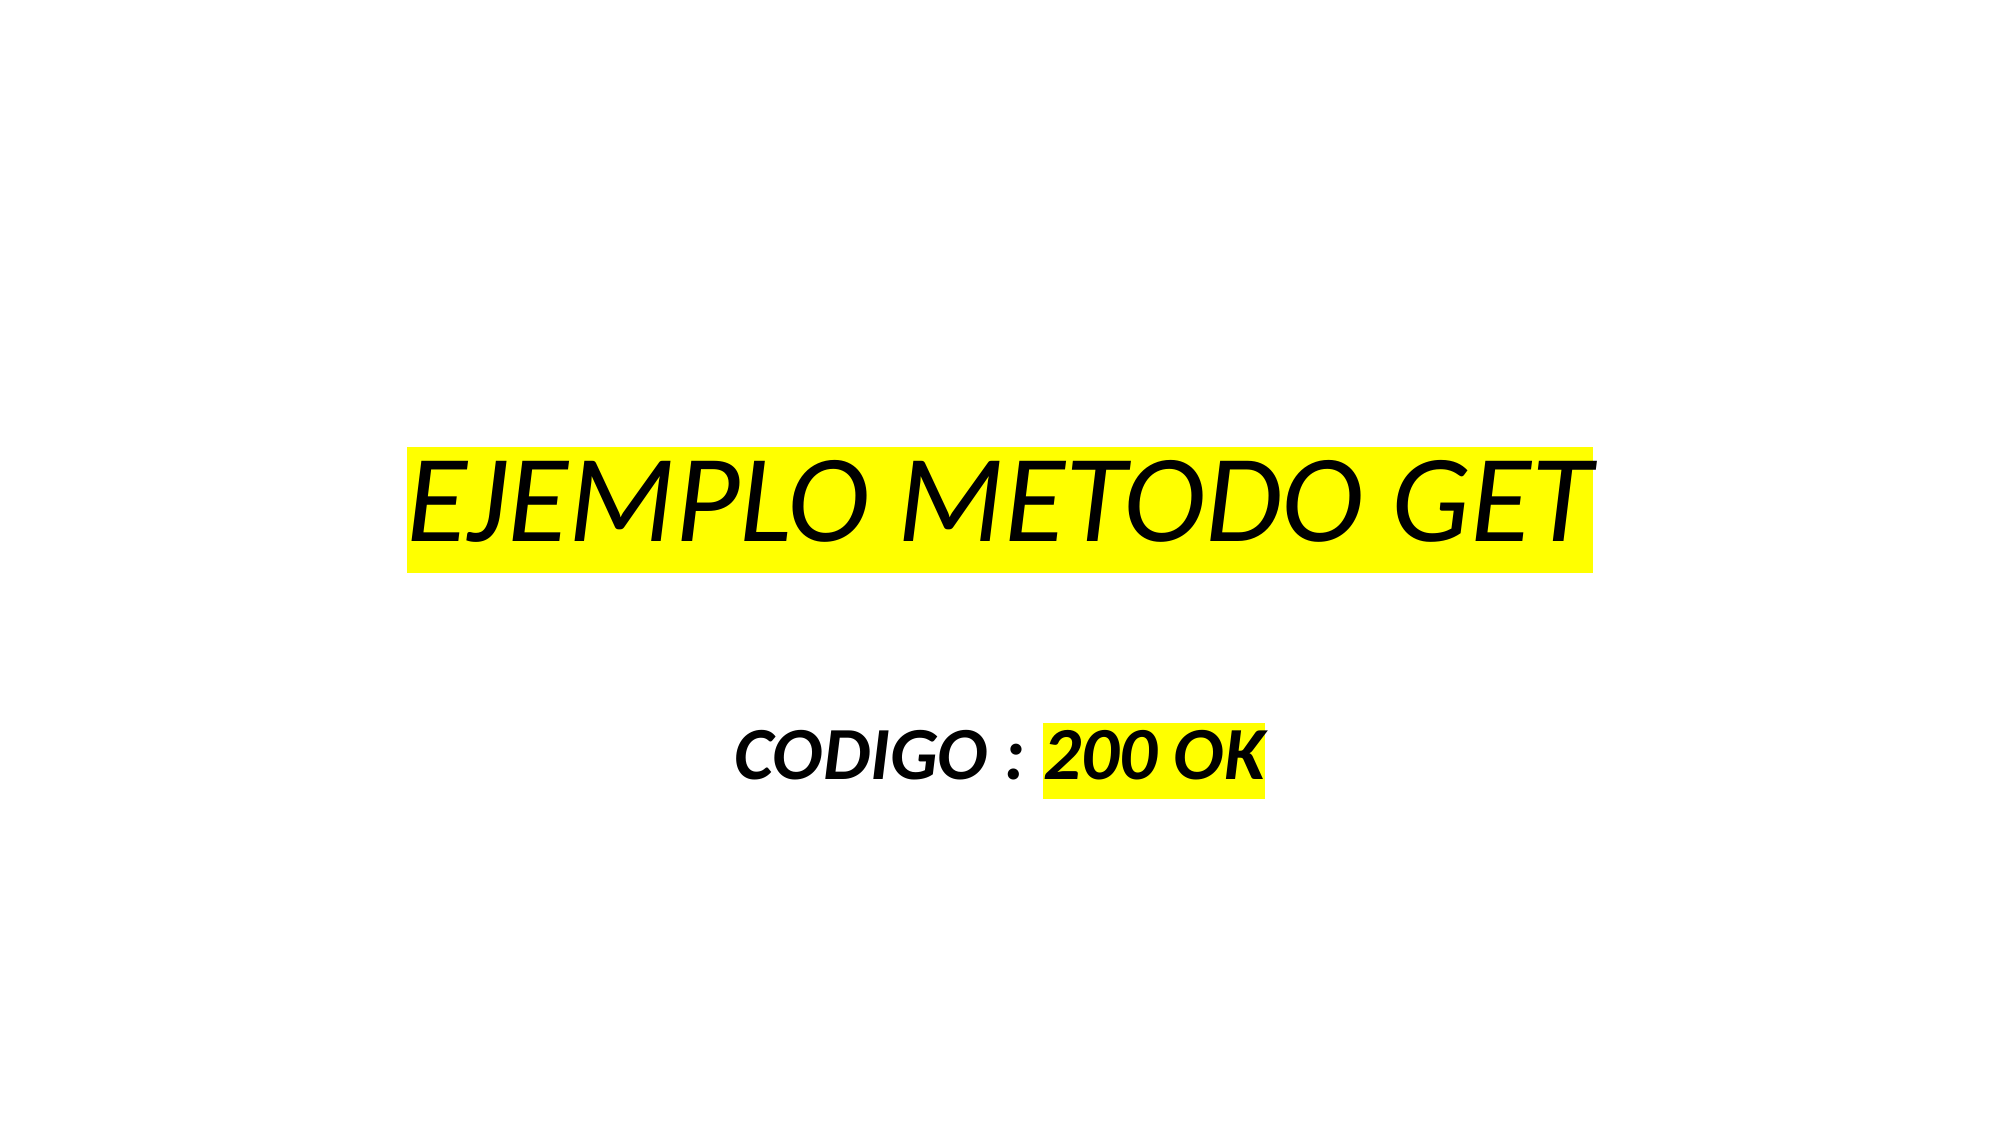

# EJEMPLO METODO GET
CODIGO : 200 OK